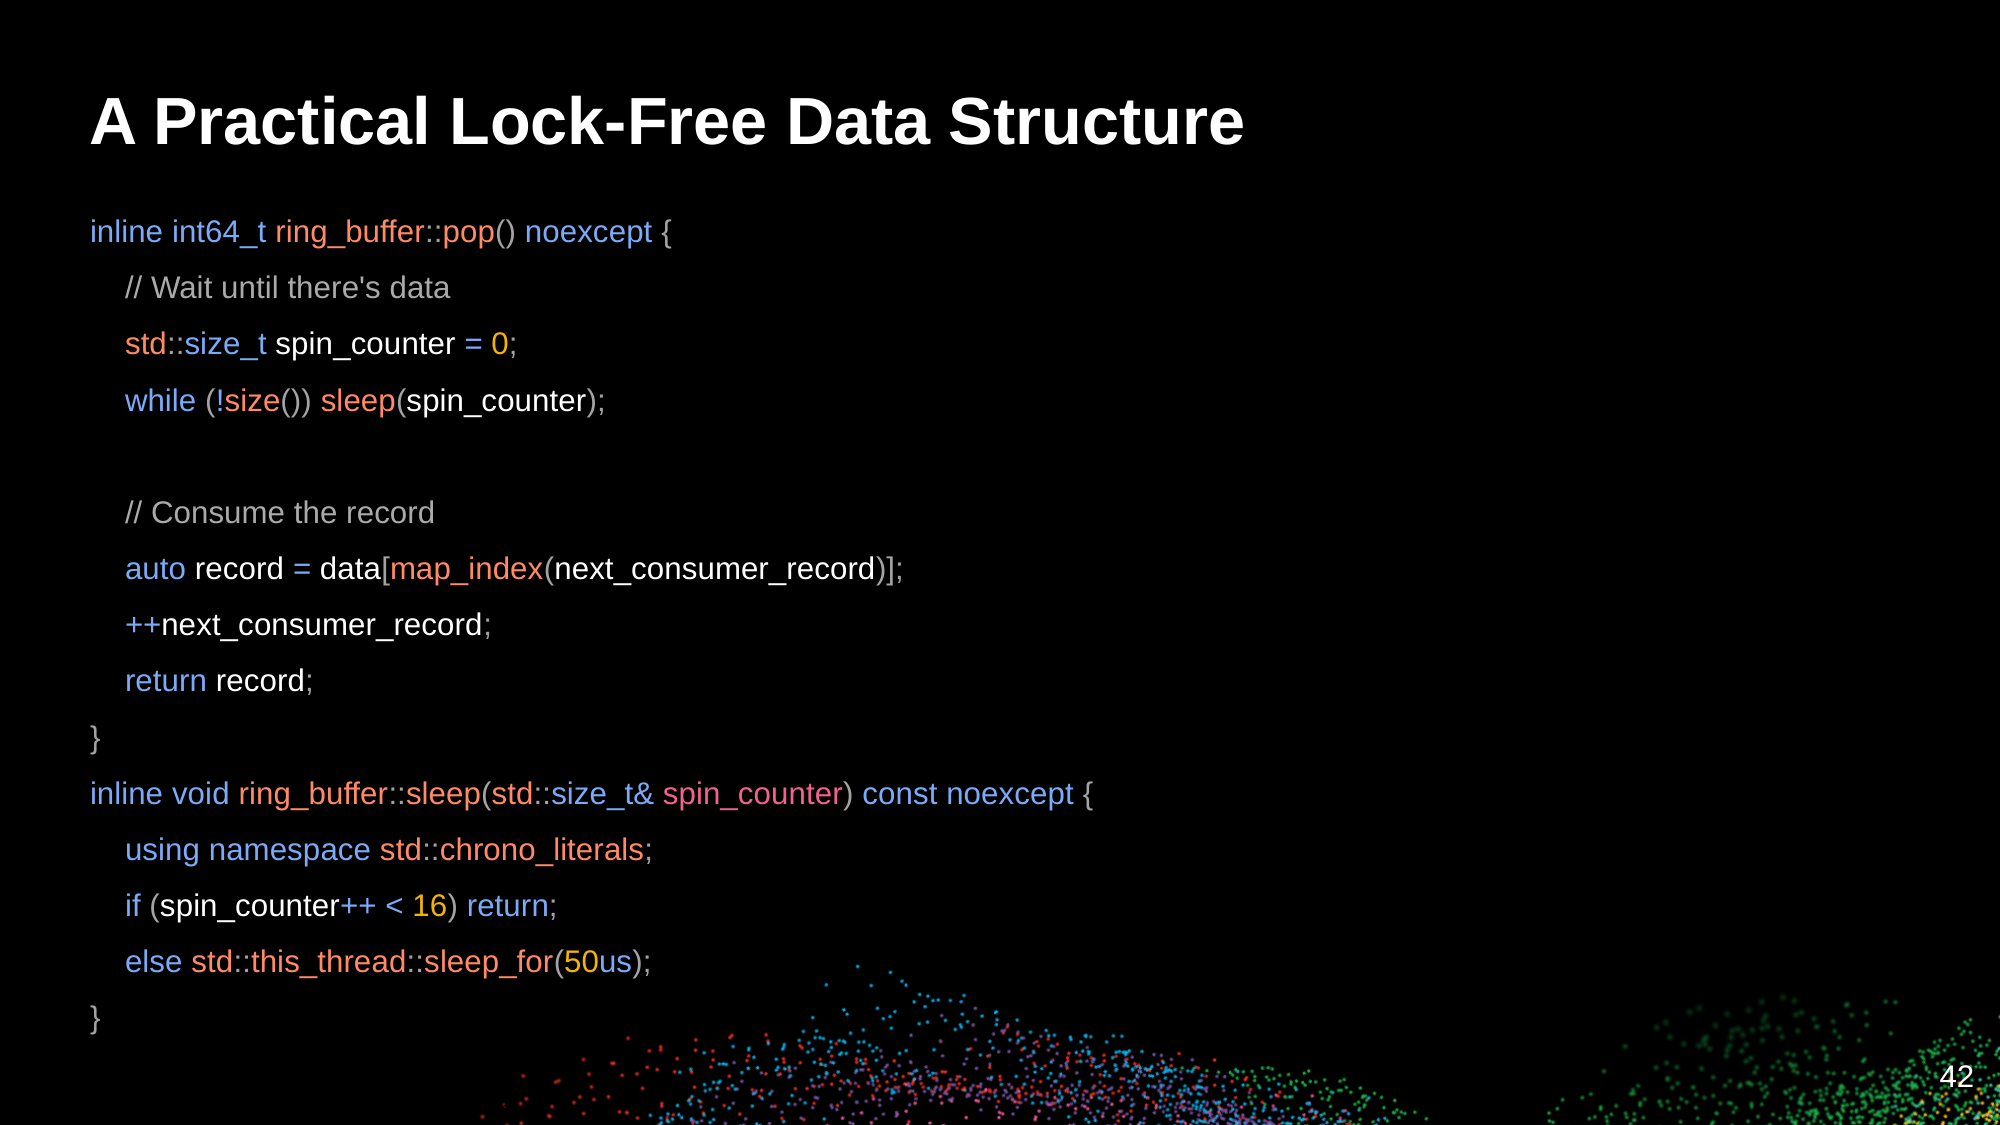

# A Practical Lock-Free Data Structure
inline int64_t ring_buffer::pop() noexcept {
    // Wait until there's data
    std::size_t spin_counter = 0;
    while (!size()) sleep(spin_counter);

    // Consume the record
    auto record = data[map_index(next_consumer_record)];
    ++next_consumer_record;
    return record;
}
inline void ring_buffer::sleep(std::size_t& spin_counter) const noexcept {
    using namespace std::chrono_literals;
    if (spin_counter++ < 16) return;
    else std::this_thread::sleep_for(50us);
}
42